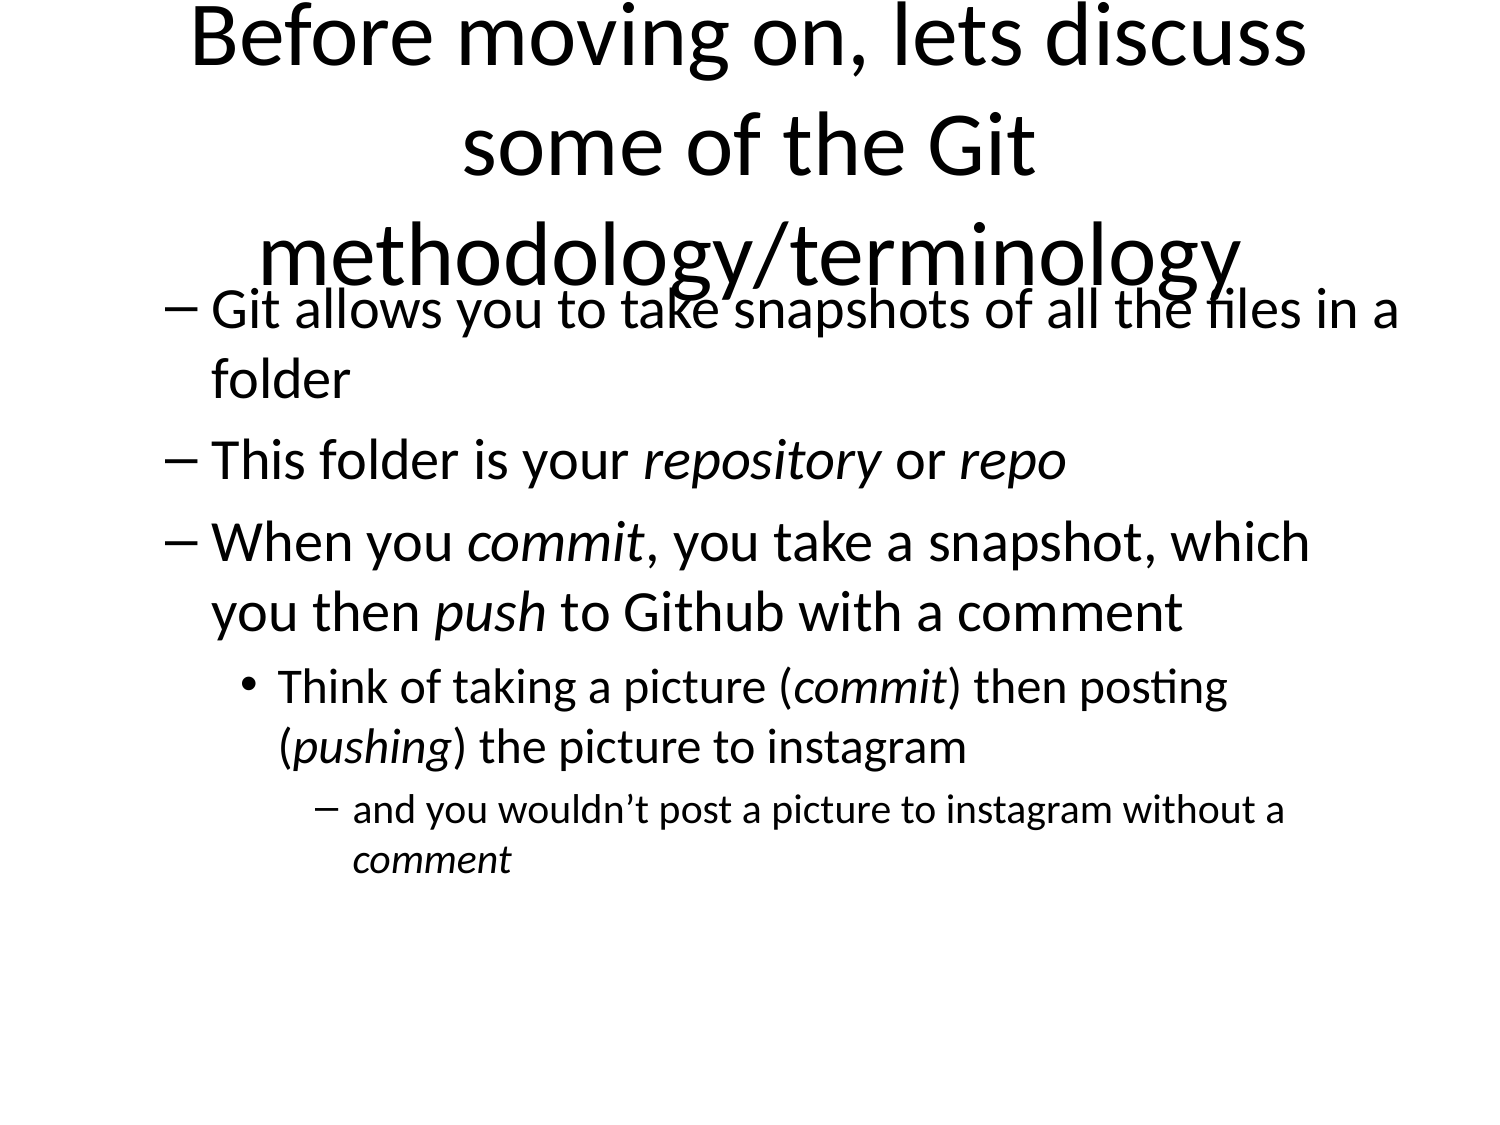

# Before moving on, lets discuss some of the Git methodology/terminology
Git allows you to take snapshots of all the files in a folder
This folder is your repository or repo
When you commit, you take a snapshot, which you then push to Github with a comment
Think of taking a picture (commit) then posting (pushing) the picture to instagram
and you wouldn’t post a picture to instagram without a comment